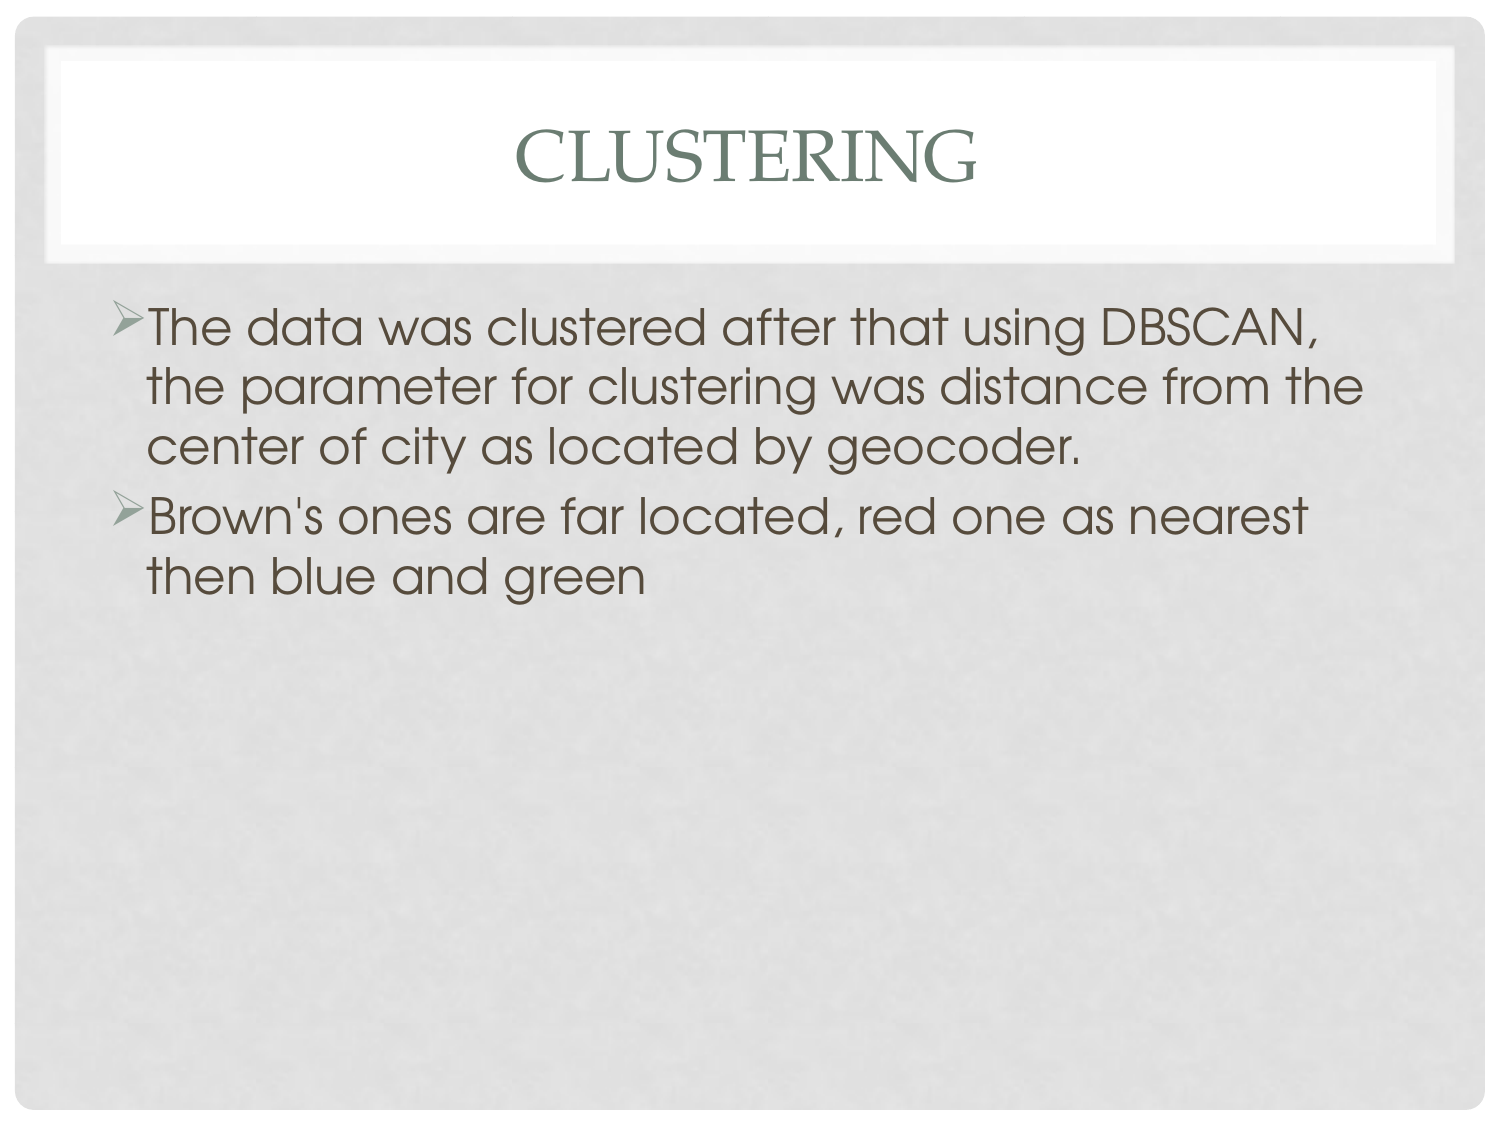

# Clustering
The data was clustered after that using DBSCAN, the parameter for clustering was distance from the center of city as located by geocoder.
Brown's ones are far located, red one as nearest then blue and green